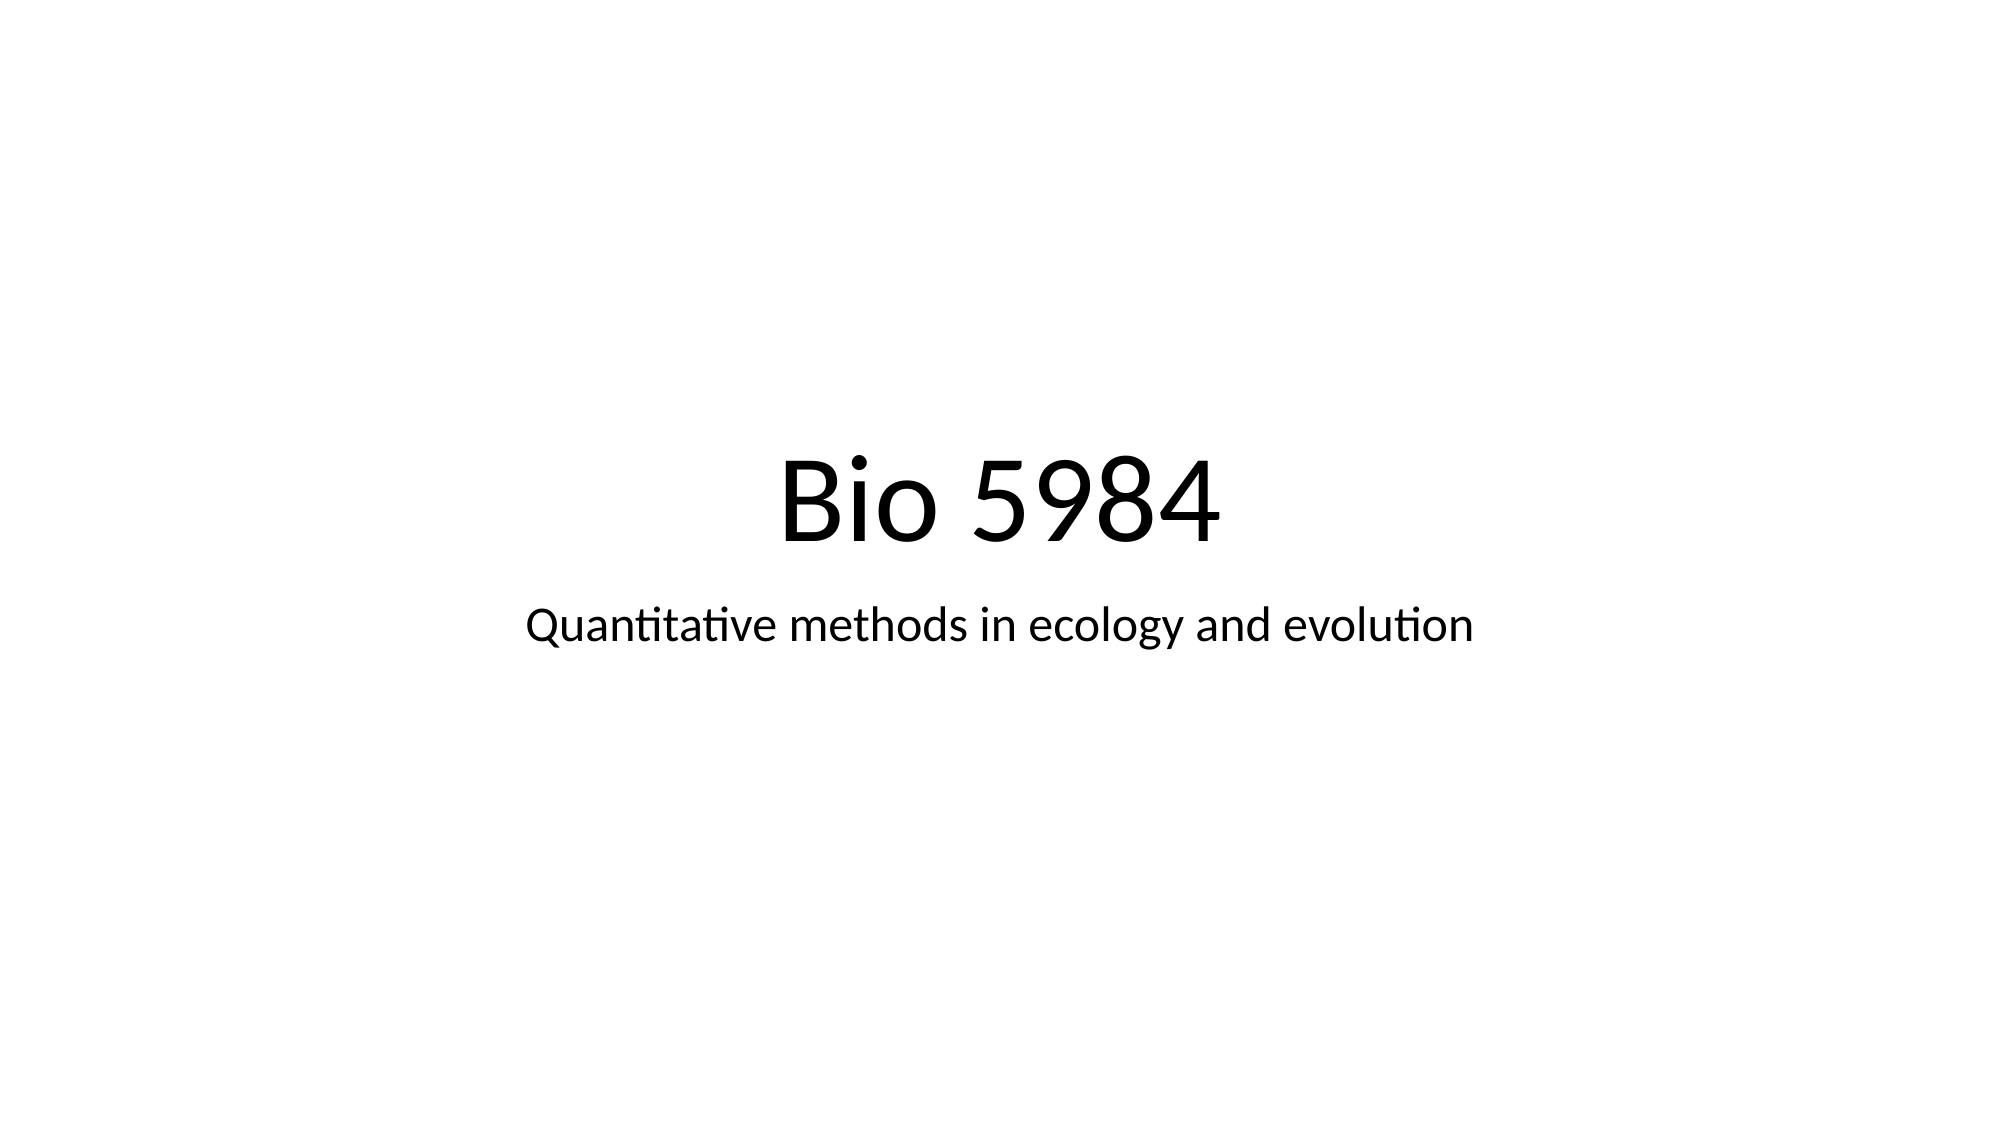

# Bio 5984
Quantitative methods in ecology and evolution